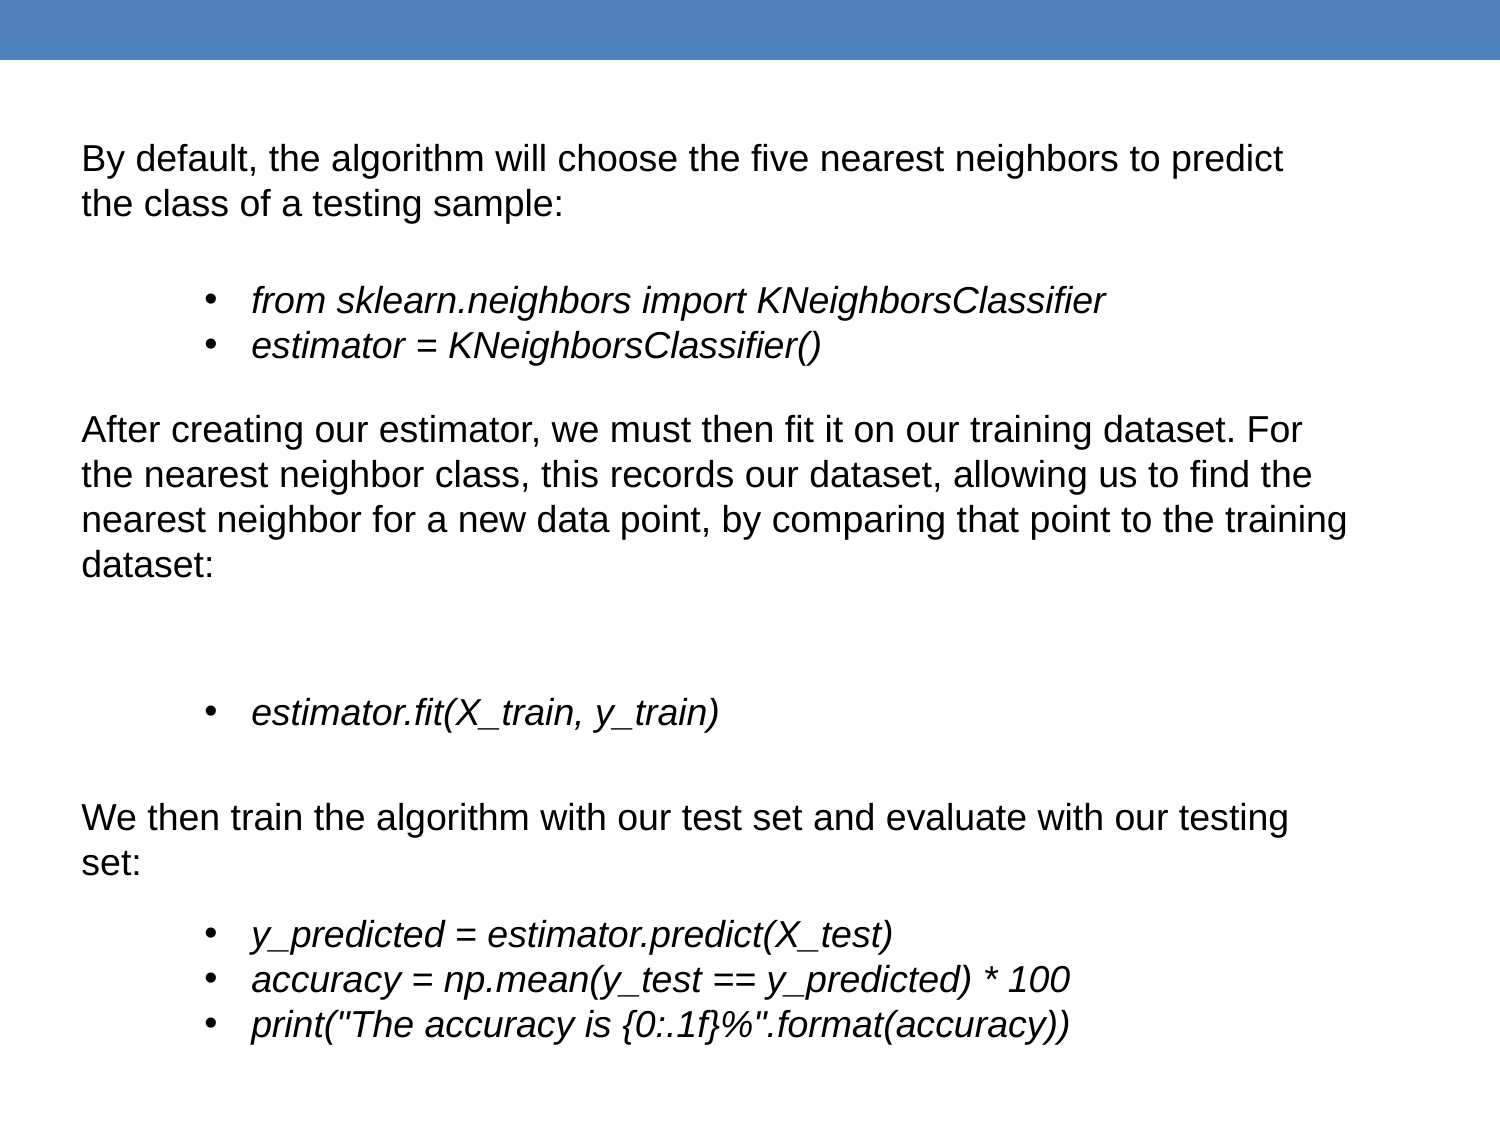

By default, the algorithm will choose the five nearest neighbors to predict
the class of a testing sample:
from sklearn.neighbors import KNeighborsClassifier
estimator = KNeighborsClassifier()
After creating our estimator, we must then fit it on our training dataset. For the nearest neighbor class, this records our dataset, allowing us to find the nearest neighbor for a new data point, by comparing that point to the training dataset:
estimator.fit(X_train, y_train)
We then train the algorithm with our test set and evaluate with our testing set:
y_predicted = estimator.predict(X_test)
accuracy = np.mean(y_test == y_predicted) * 100
print("The accuracy is {0:.1f}%".format(accuracy))